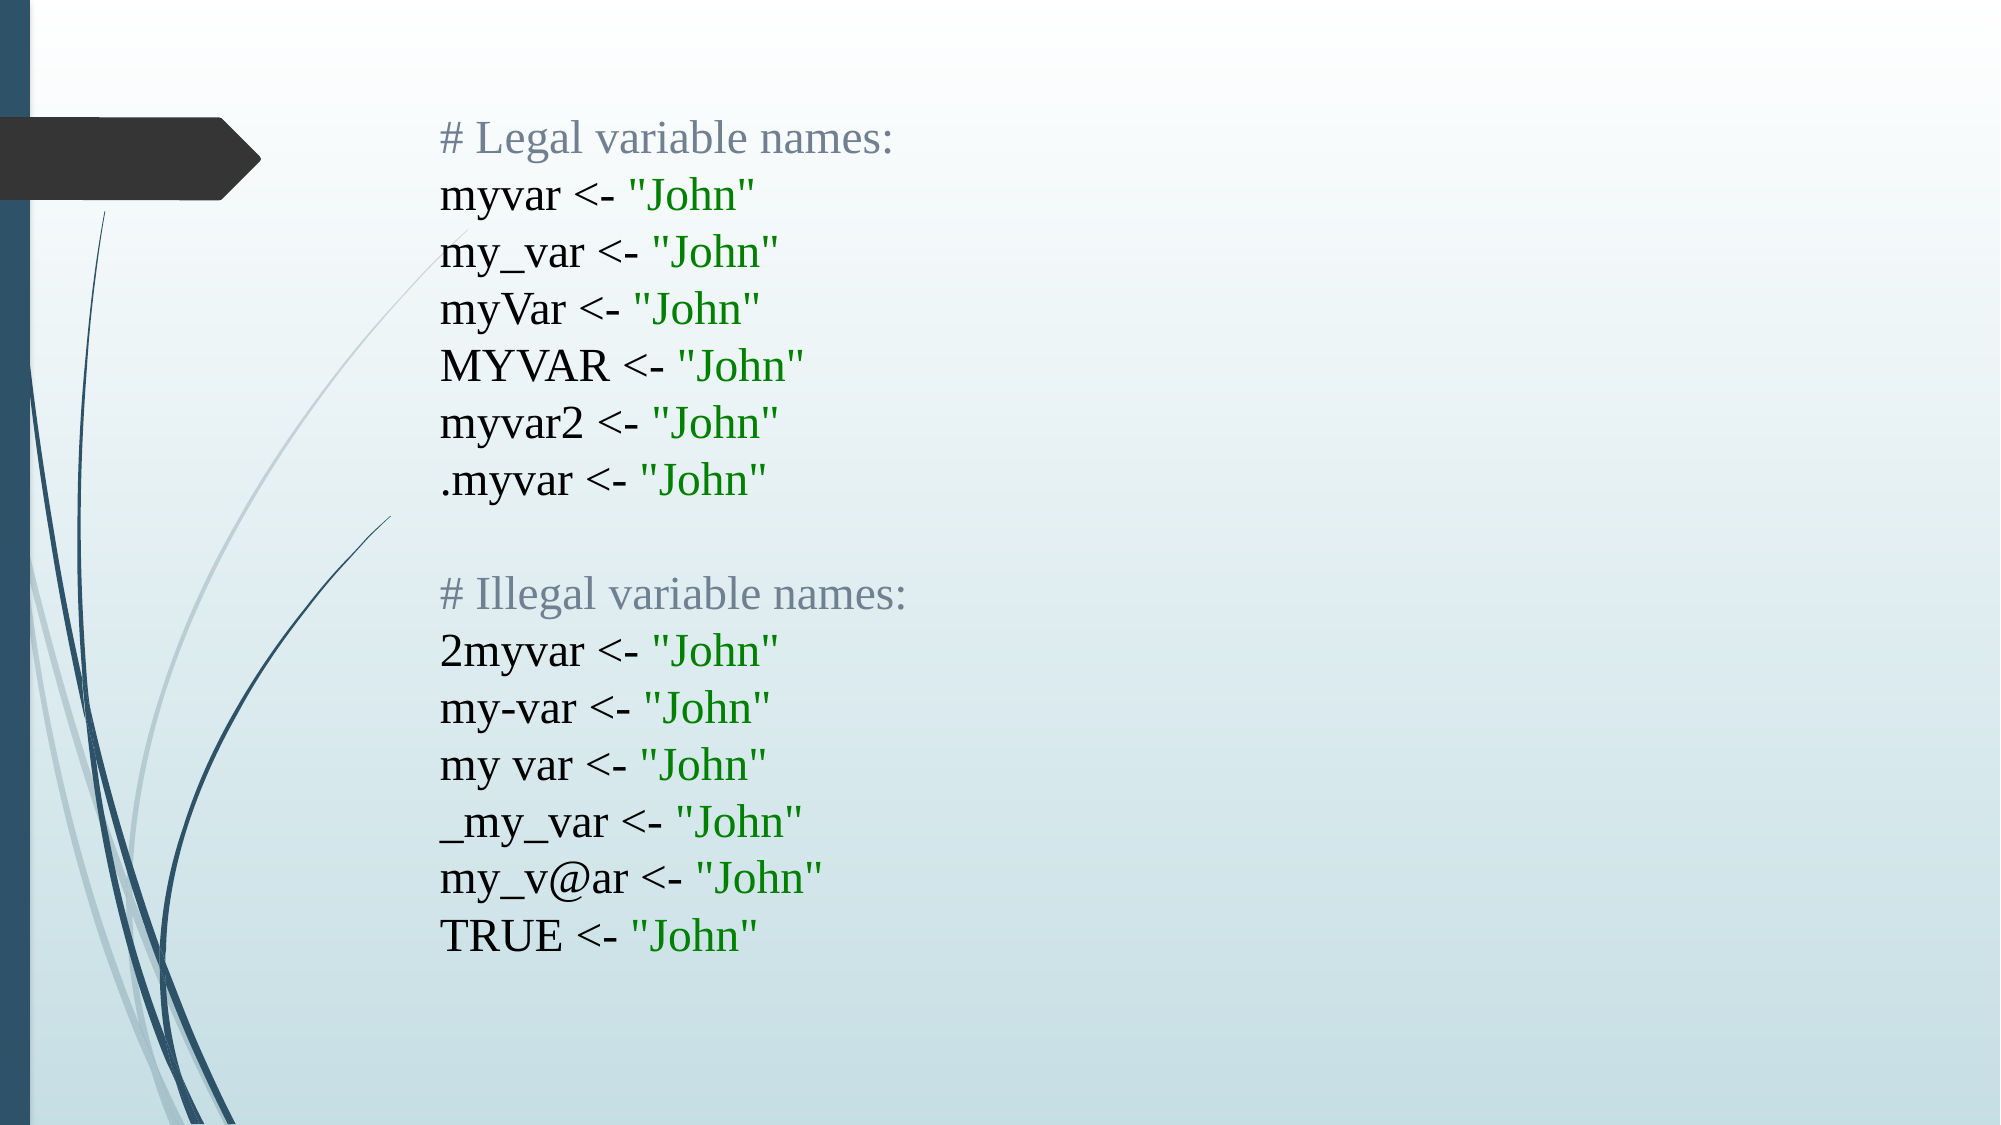

# Legal variable names: myvar <- "John" my_var <- "John" myVar <- "John" MYVAR <- "John" myvar2 <- "John" .myvar <- "John" # Illegal variable names: 2myvar <- "John" my-var <- "John" my var <- "John" _my_var <- "John" my_v@ar <- "John" TRUE <- "John"